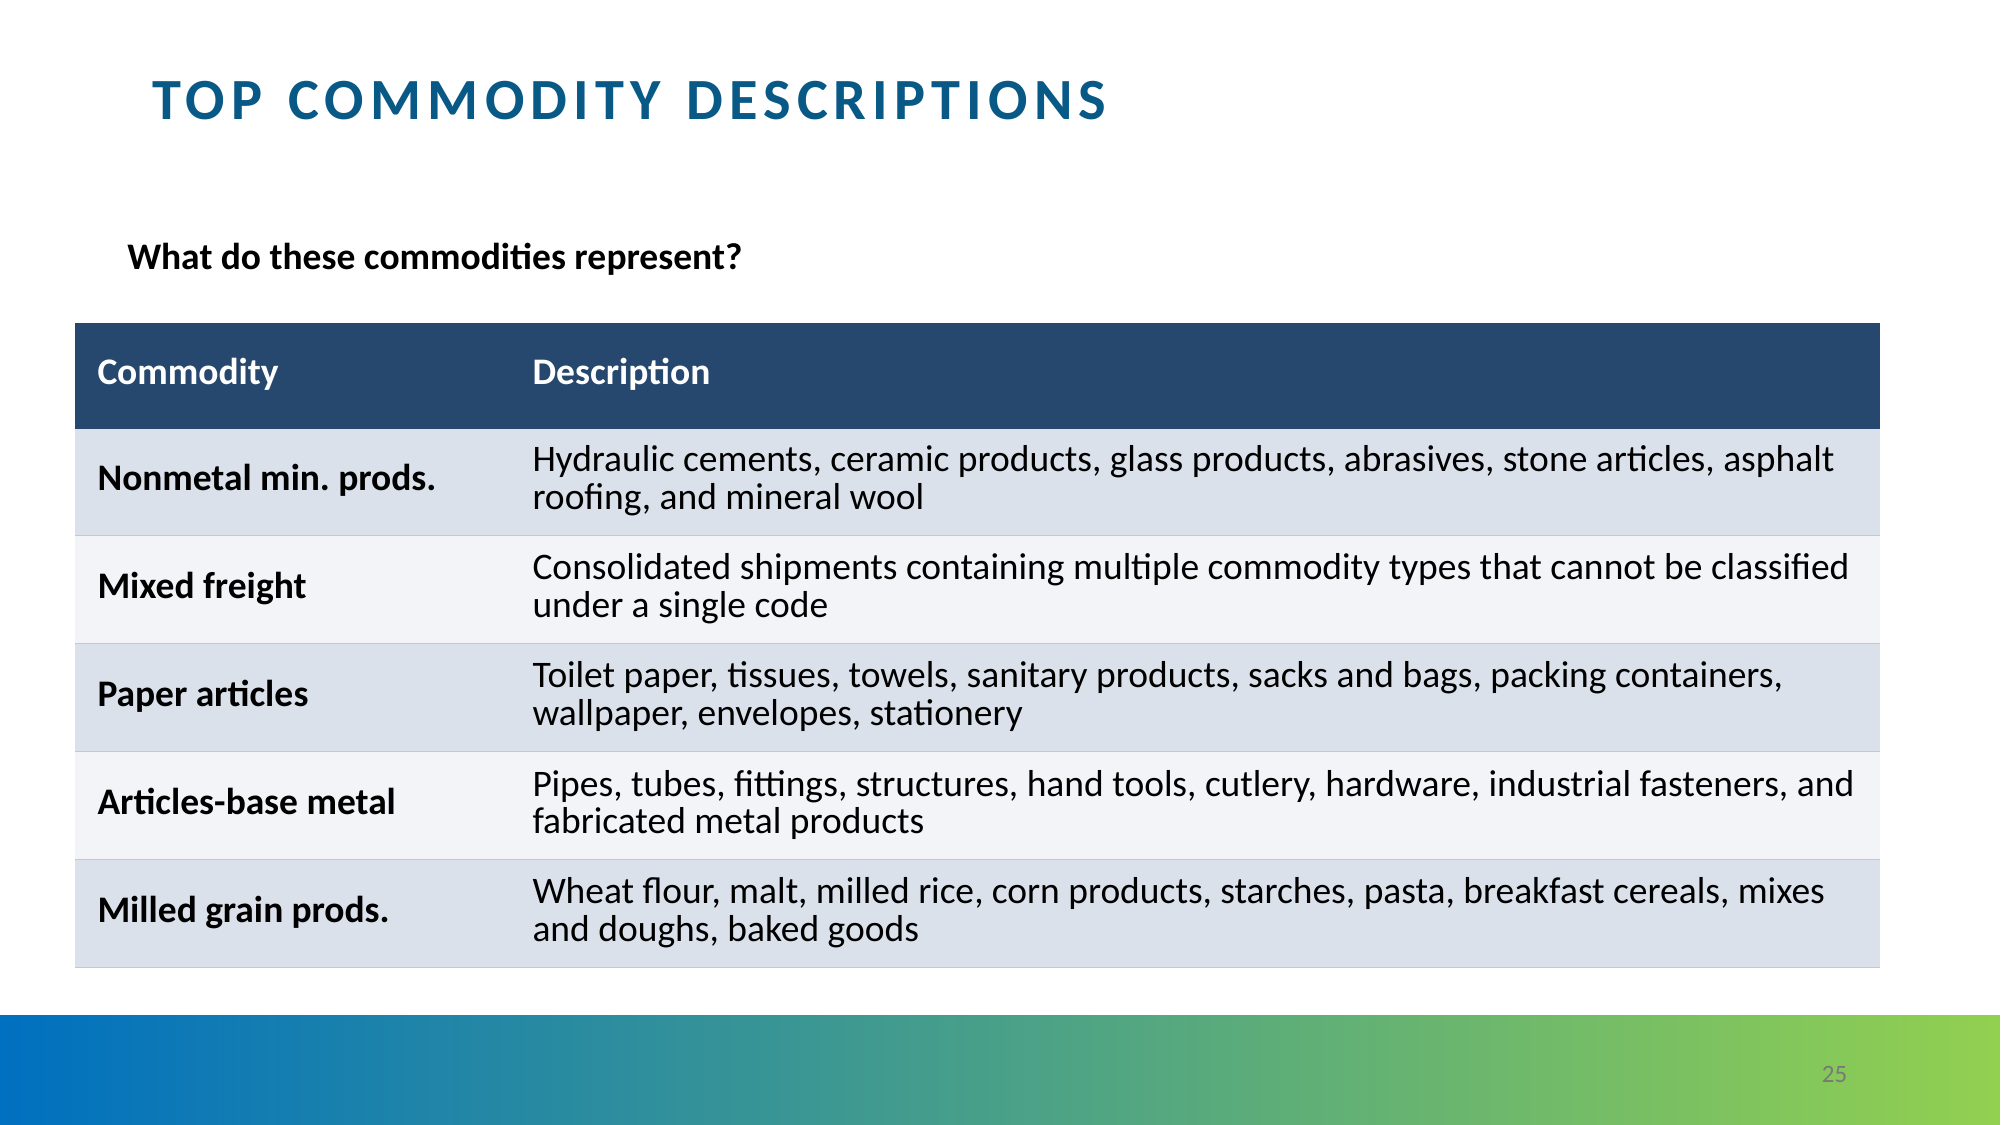

# Top Commodity Descriptions
What do these commodities represent?
| Commodity | Description |
| --- | --- |
| Nonmetal min. prods. | Hydraulic cements, ceramic products, glass products, abrasives, stone articles, asphalt roofing, and mineral wool |
| Mixed freight | Consolidated shipments containing multiple commodity types that cannot be classified under a single code |
| Paper articles | Toilet paper, tissues, towels, sanitary products, sacks and bags, packing containers, wallpaper, envelopes, stationery |
| Articles-base metal | Pipes, tubes, fittings, structures, hand tools, cutlery, hardware, industrial fasteners, and fabricated metal products |
| Milled grain prods. | Wheat flour, malt, milled rice, corn products, starches, pasta, breakfast cereals, mixes and doughs, baked goods |
25